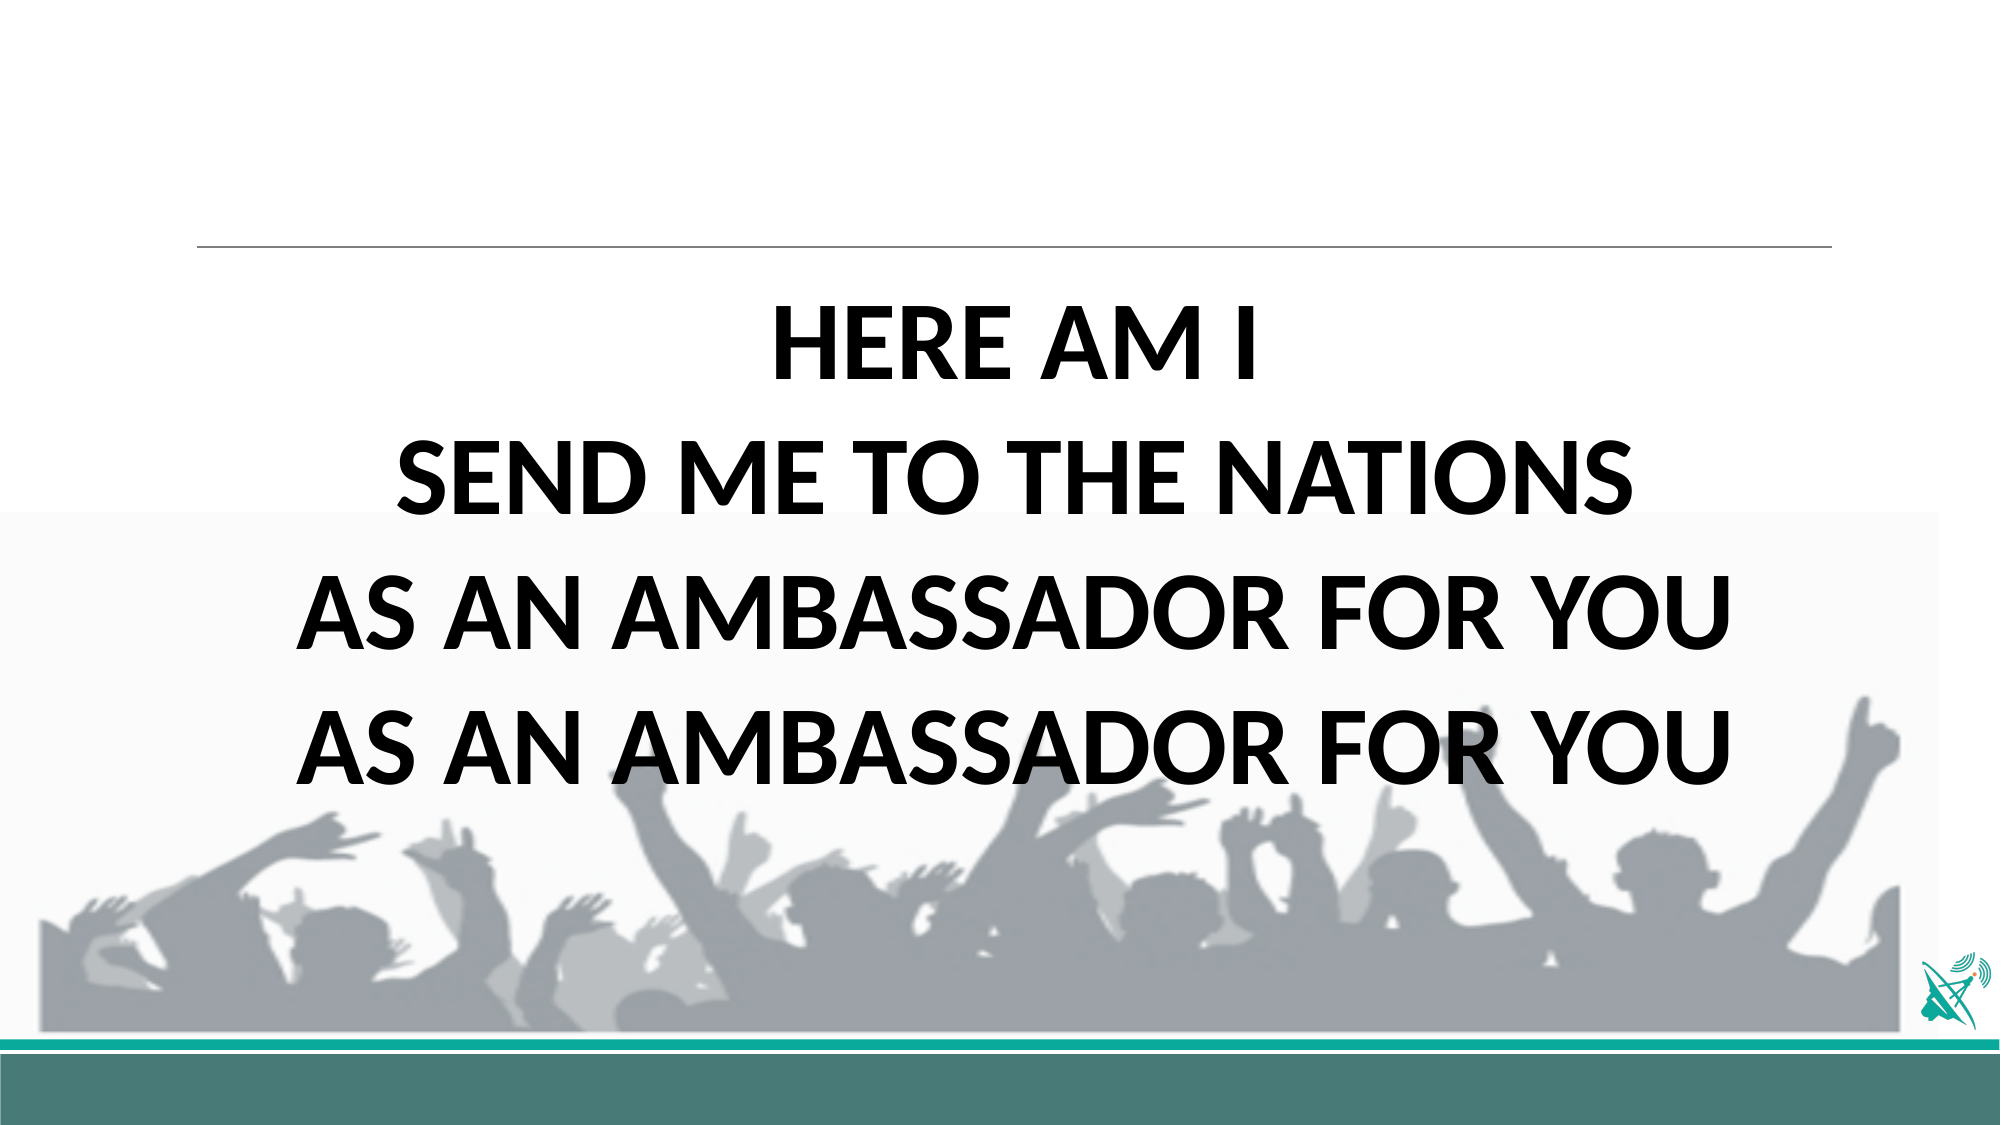

HERE AM I
SEND ME TO THE NATIONS
AS AN AMBASSADOR FOR YOU
AS AN AMBASSADOR FOR YOU